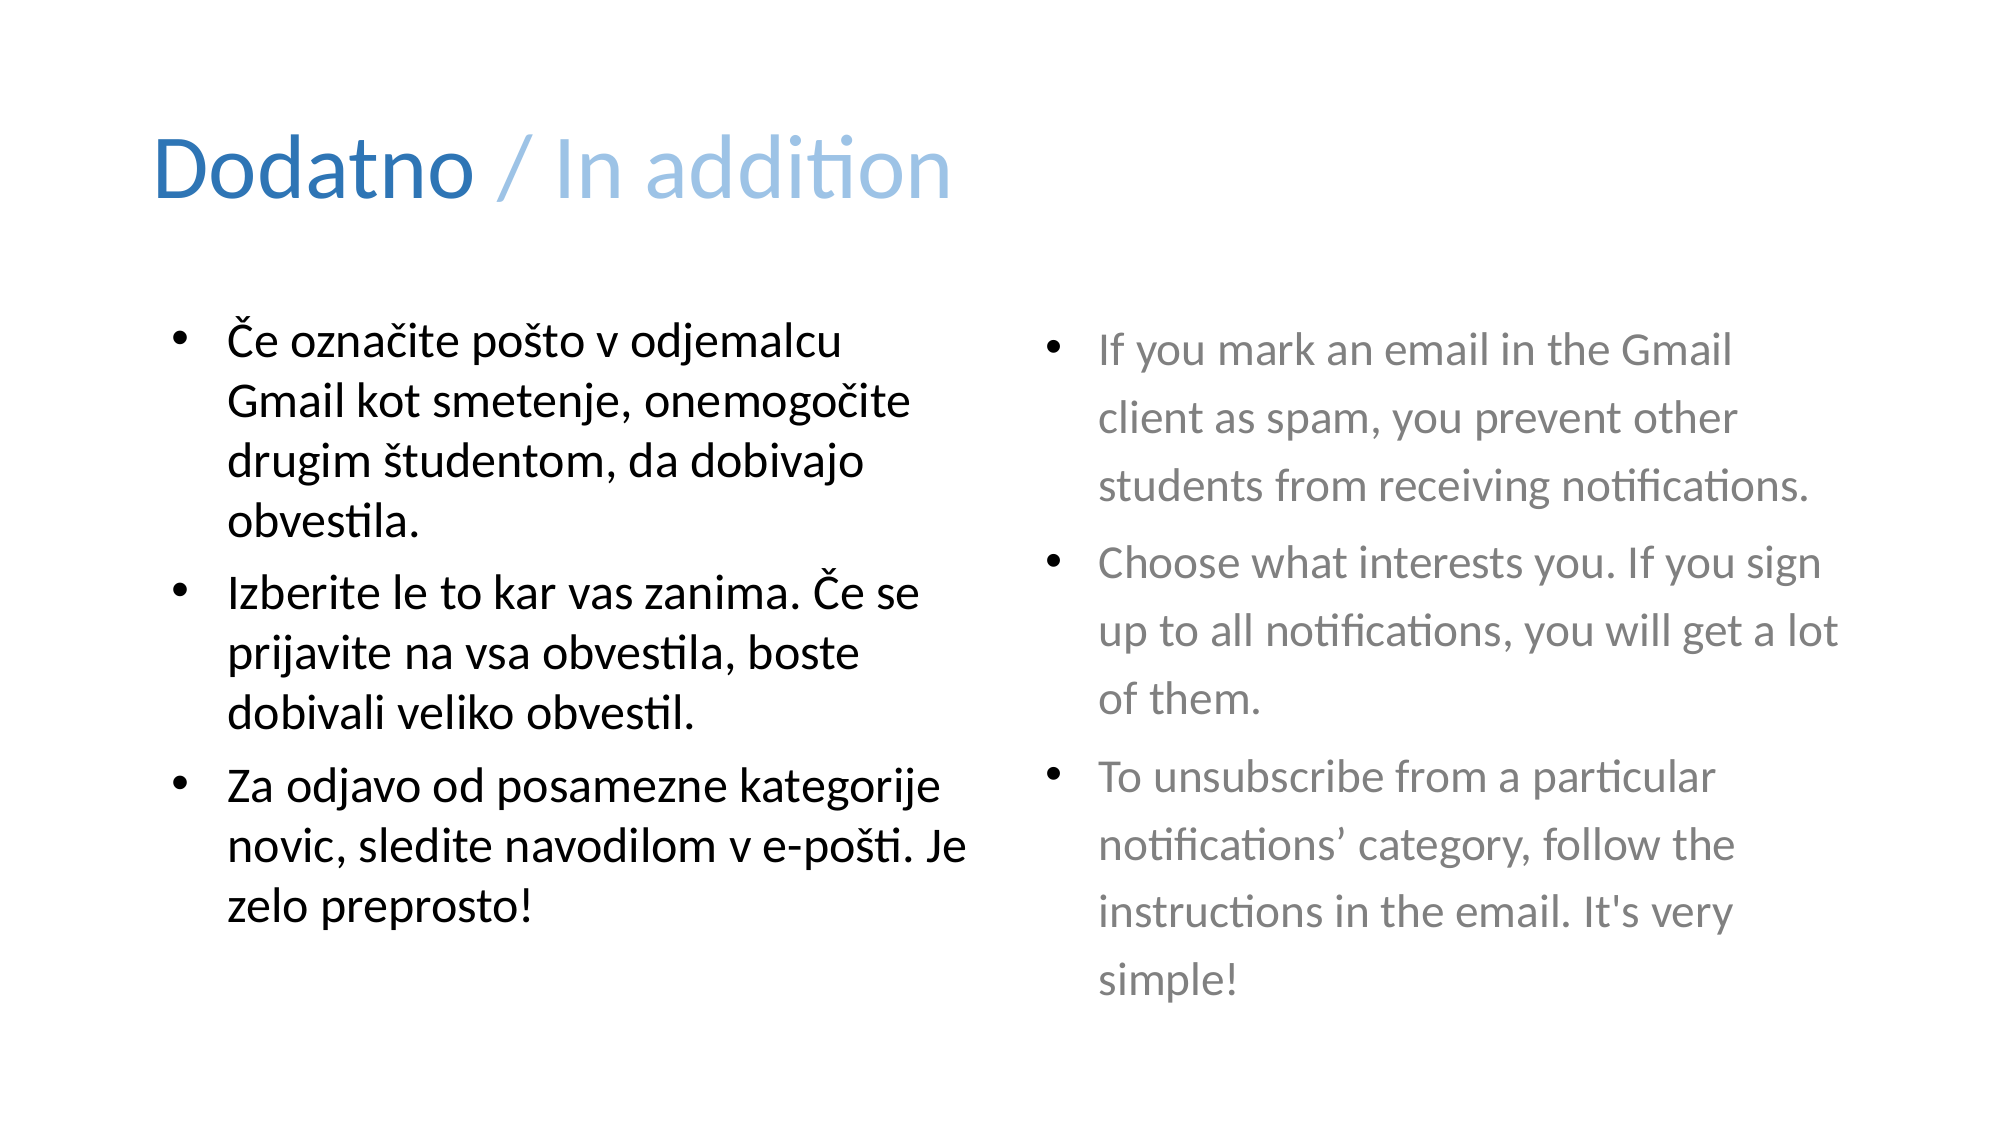

# Dodatno / In addition
Če označite pošto v odjemalcu Gmail kot smetenje, onemogočite drugim študentom, da dobivajo obvestila.
Izberite le to kar vas zanima. Če se prijavite na vsa obvestila, boste dobivali veliko obvestil.
Za odjavo od posamezne kategorije novic, sledite navodilom v e-pošti. Je zelo preprosto!
If you mark an email in the Gmail client as spam, you prevent other students from receiving notifications.
Choose what interests you. If you sign up to all notifications, you will get a lot of them.
To unsubscribe from a particular notifications’ category, follow the instructions in the email. It's very simple!